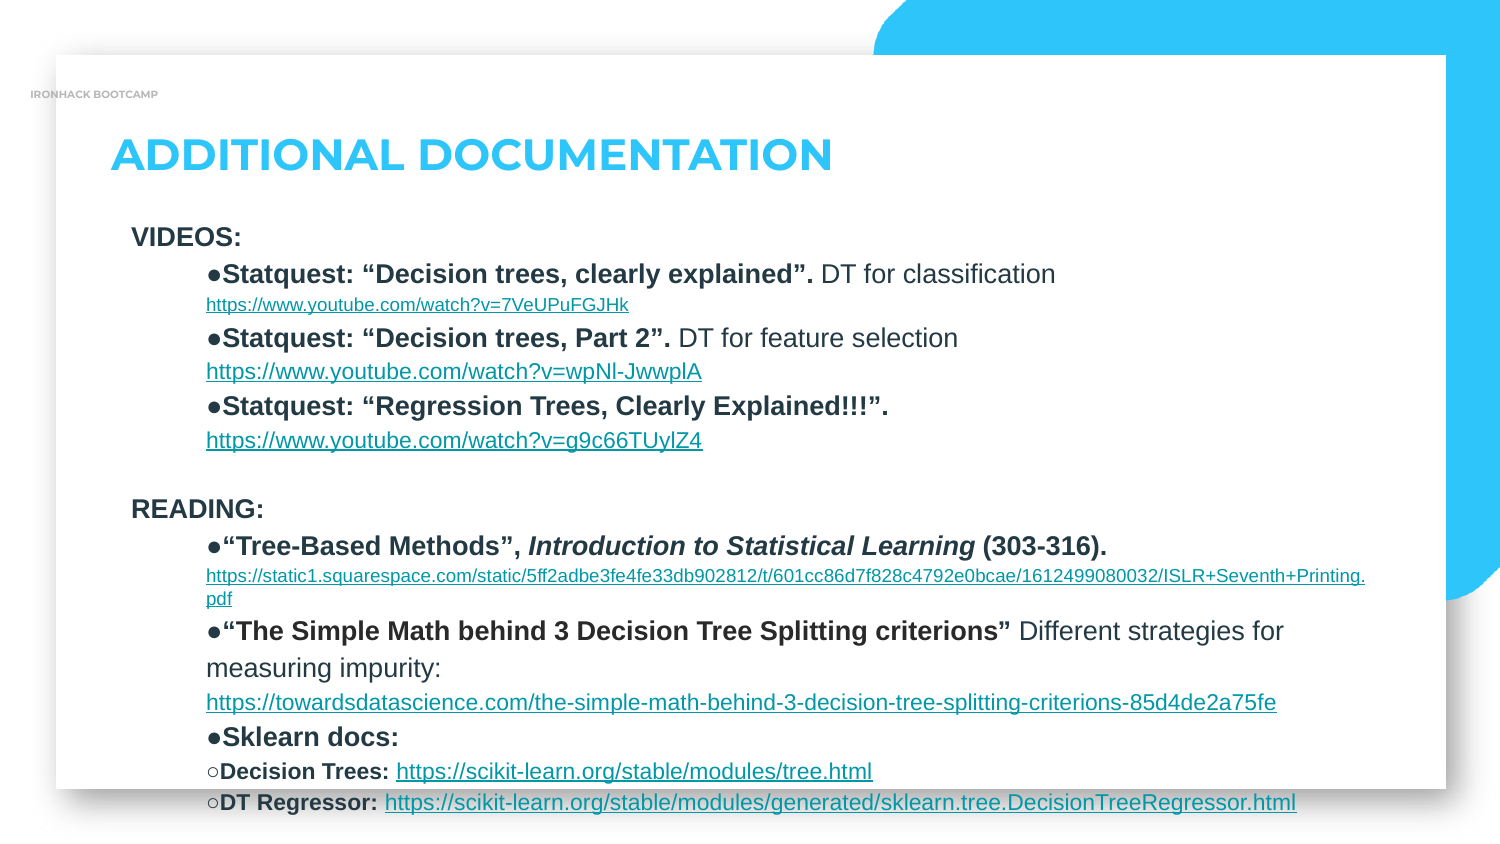

IRONHACK BOOTCAMP
ADDITIONAL DOCUMENTATION
VIDEOS:
●Statquest: “Decision trees, clearly explained”. DT for classification https://www.youtube.com/watch?v=7VeUPuFGJHk
●Statquest: “Decision trees, Part 2”. DT for feature selection https://www.youtube.com/watch?v=wpNl-JwwplA
●Statquest: “Regression Trees, Clearly Explained!!!”. https://www.youtube.com/watch?v=g9c66TUylZ4
READING:
●“Tree-Based Methods”, Introduction to Statistical Learning (303-316). https://static1.squarespace.com/static/5ff2adbe3fe4fe33db902812/t/601cc86d7f828c4792e0bcae/1612499080032/ISLR+Seventh+Printing.pdf
●“The Simple Math behind 3 Decision Tree Splitting criterions” Different strategies for measuring impurity: https://towardsdatascience.com/the-simple-math-behind-3-decision-tree-splitting-criterions-85d4de2a75fe
●Sklearn docs:
○Decision Trees: https://scikit-learn.org/stable/modules/tree.html
○DT Regressor: https://scikit-learn.org/stable/modules/generated/sklearn.tree.DecisionTreeRegressor.html